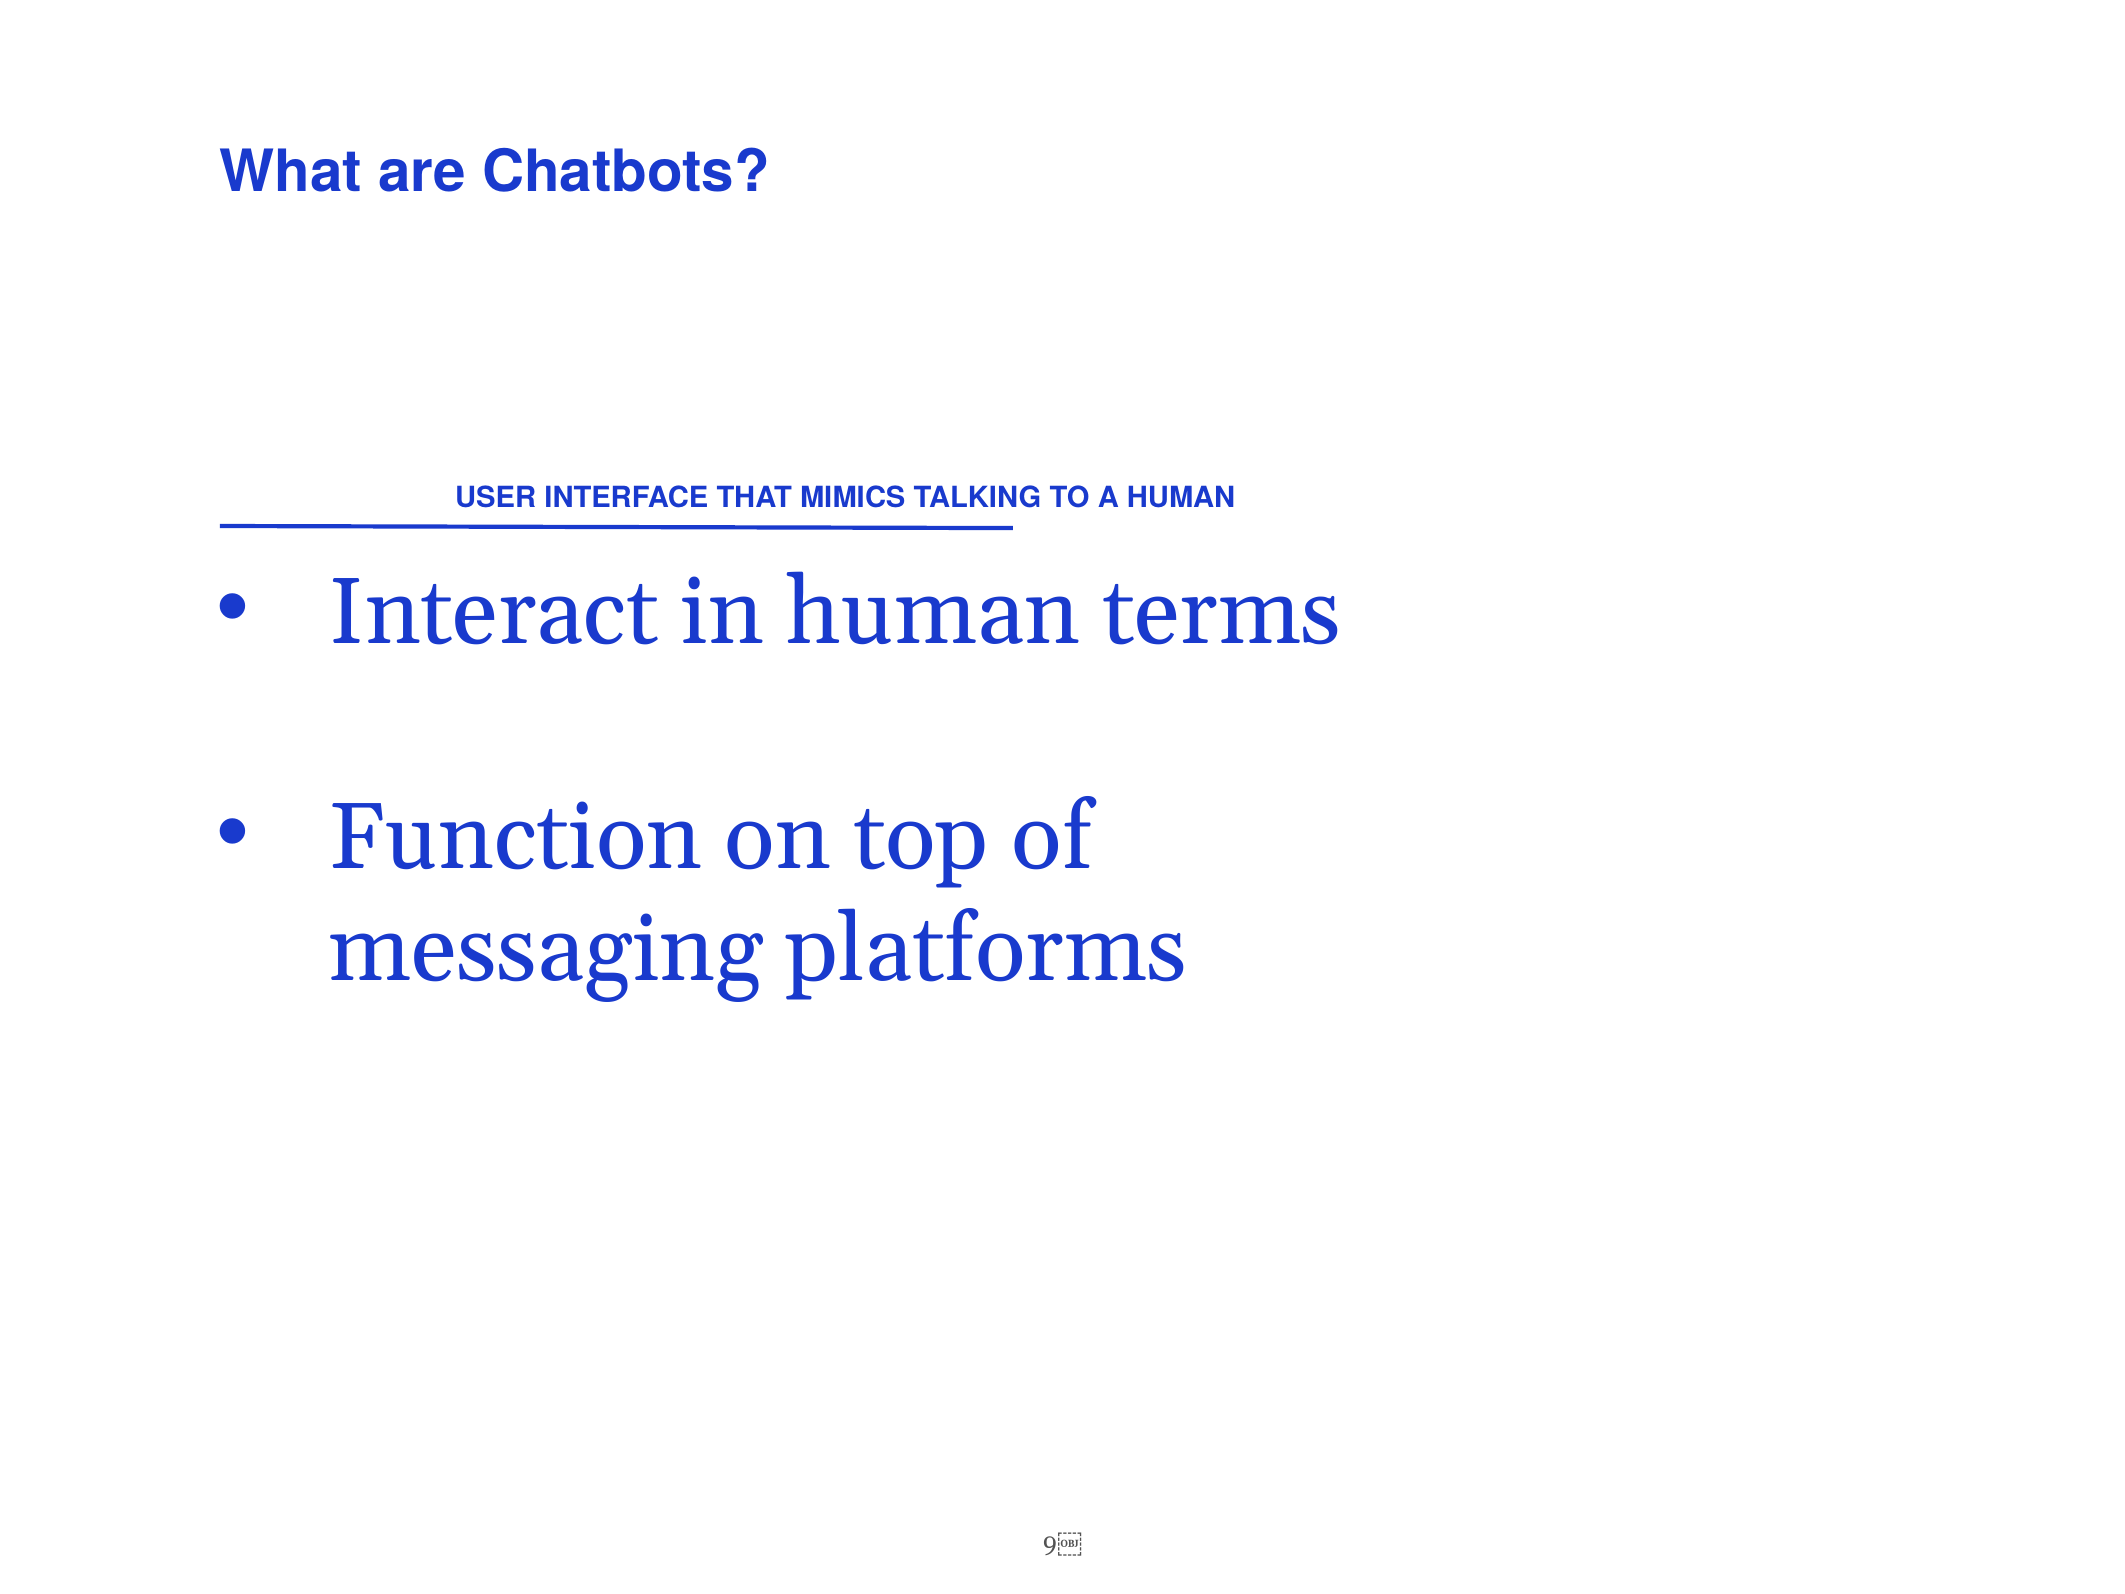

What are Chatbots?
USER INTERFACE THAT MIMICS TALKING TO A HUMAN

Interact in human terms

Function on top of messaging platforms
9￼
9